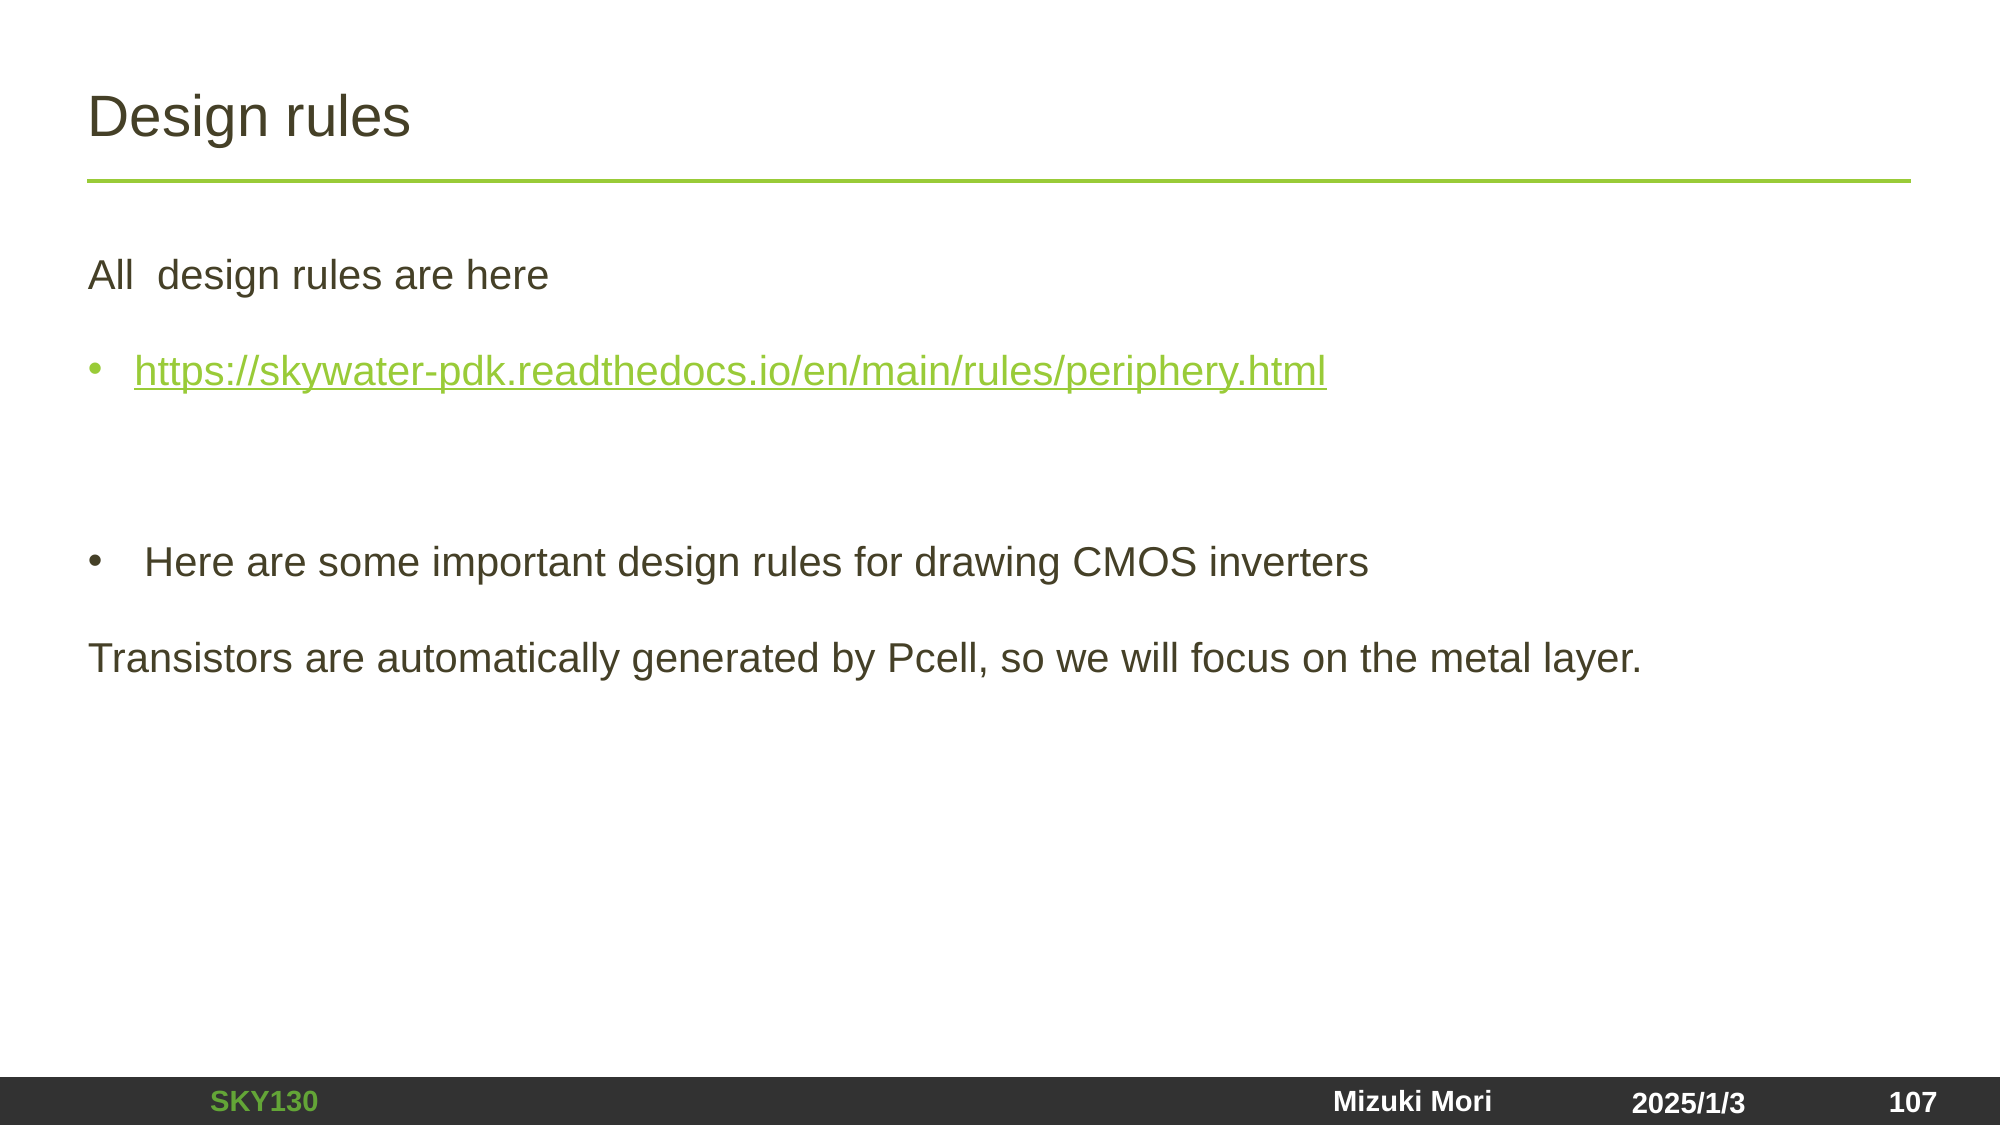

# Design rules
All  design rules are here
https://skywater-pdk.readthedocs.io/en/main/rules/periphery.html

Here are some important design rules for drawing CMOS inverters
Transistors are automatically generated by Pcell, so we will focus on the metal layer.
107
2025/1/3